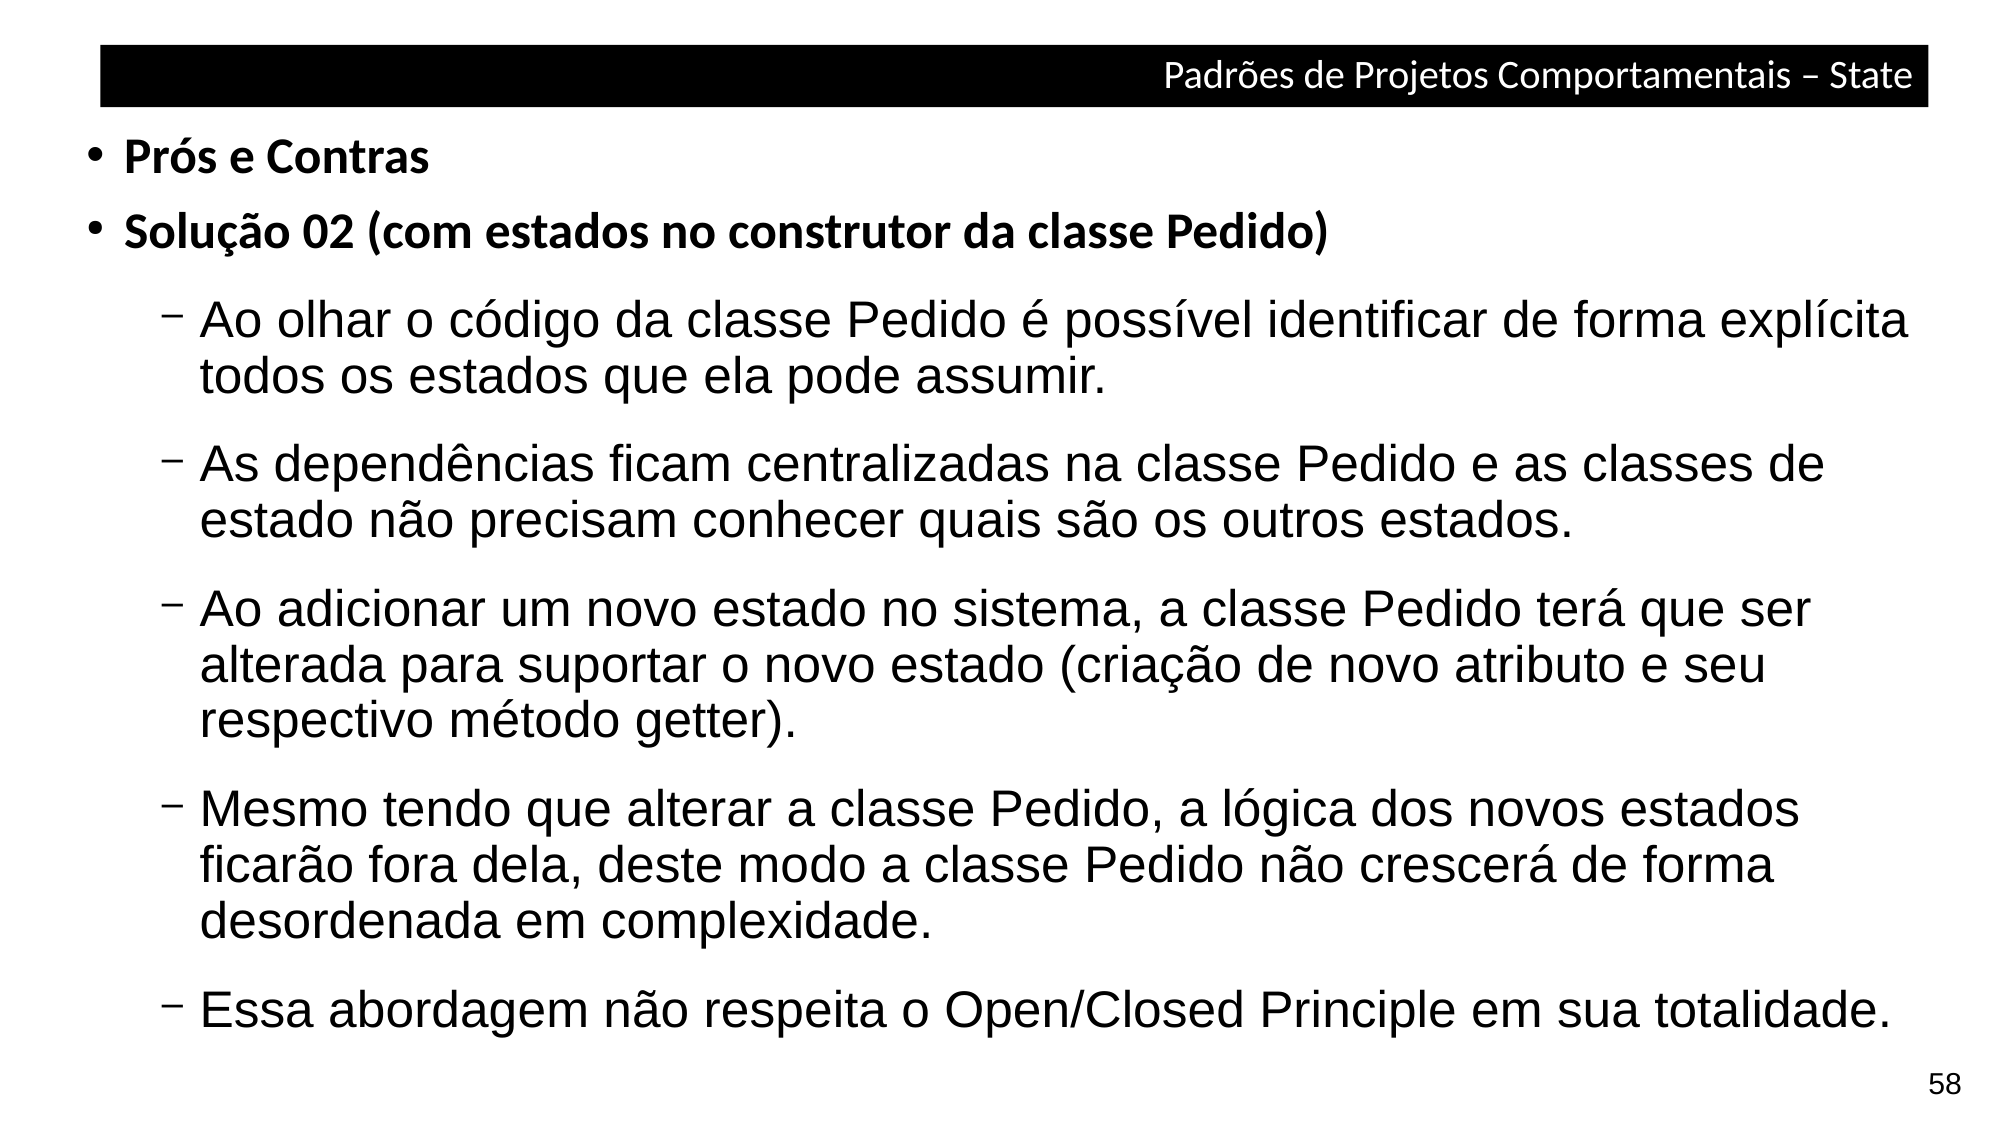

Padrões de Projetos Comportamentais – State
Prós e Contras
Solução 02 (com estados no construtor da classe Pedido)
Ao olhar o código da classe Pedido é possível identificar de forma explícita todos os estados que ela pode assumir.
As dependências ficam centralizadas na classe Pedido e as classes de estado não precisam conhecer quais são os outros estados.
Ao adicionar um novo estado no sistema, a classe Pedido terá que ser alterada para suportar o novo estado (criação de novo atributo e seu respectivo método getter).
Mesmo tendo que alterar a classe Pedido, a lógica dos novos estados ficarão fora dela, deste modo a classe Pedido não crescerá de forma desordenada em complexidade.
Essa abordagem não respeita o Open/Closed Principle em sua totalidade.
58